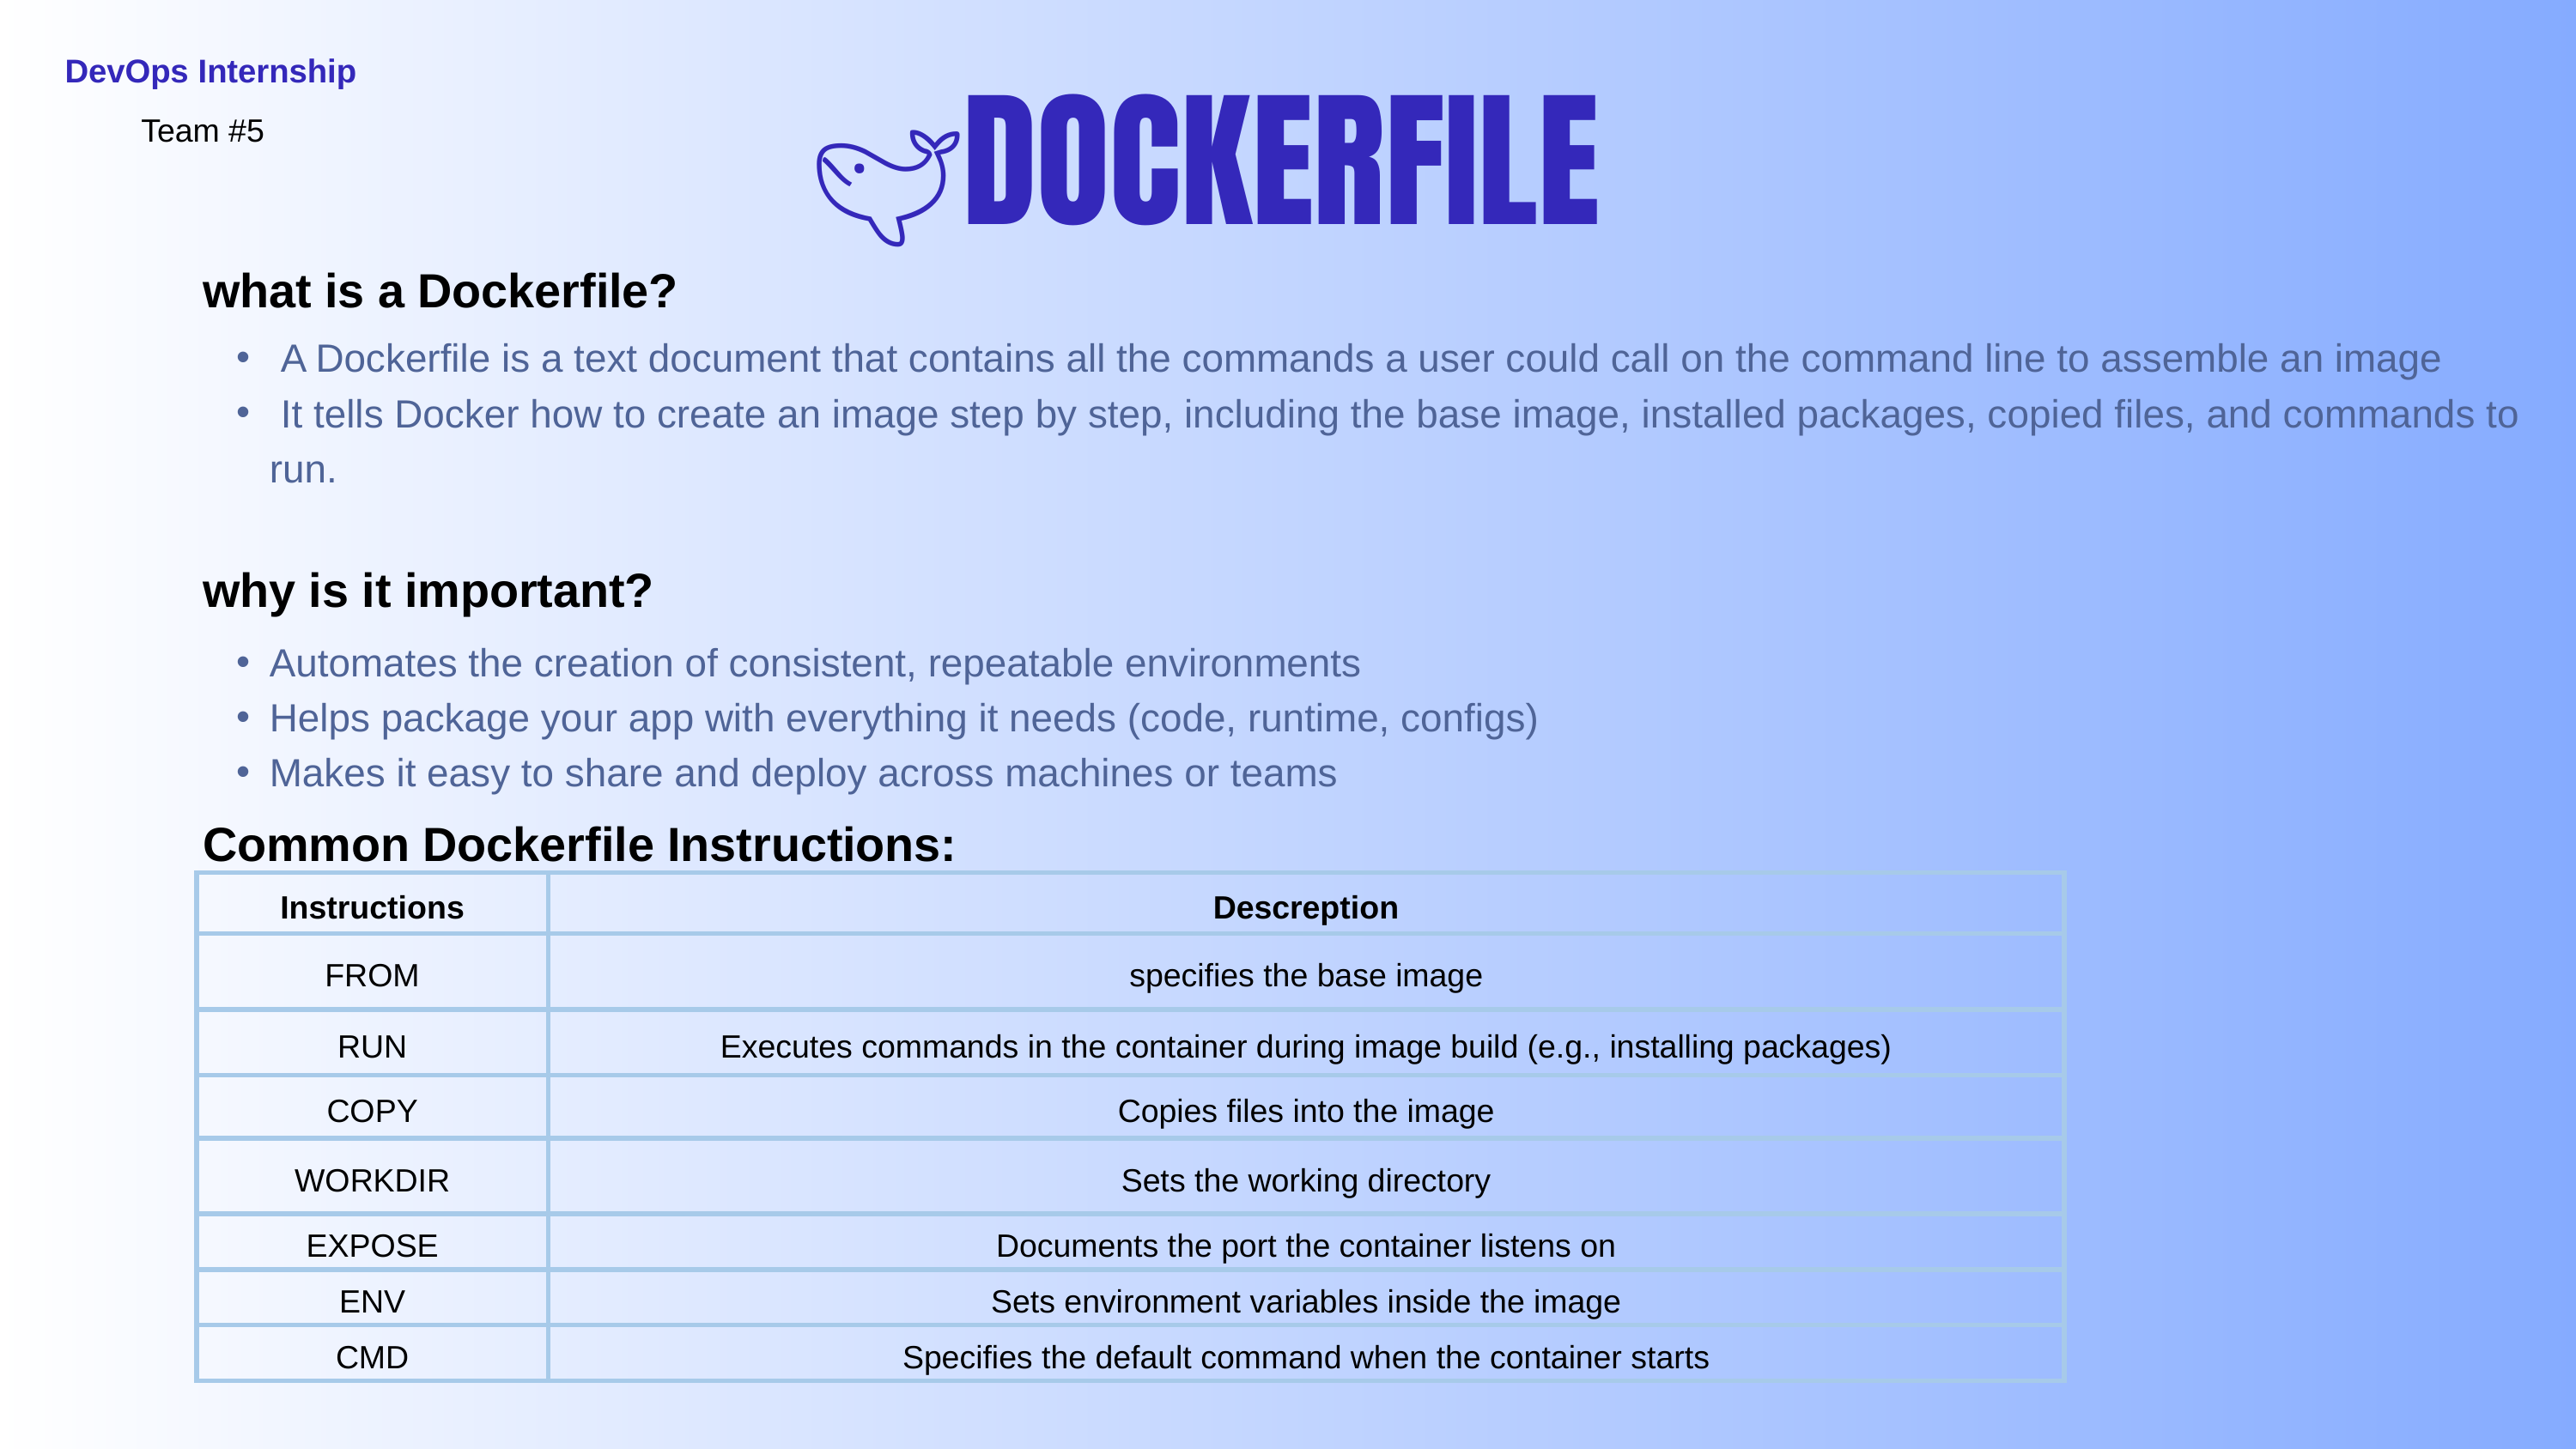

DevOps Internship
🐋DOCKERFILE
Team #5
what is a Dockerfile?
 A Dockerfile is a text document that contains all the commands a user could call on the command line to assemble an image
 It tells Docker how to create an image step by step, including the base image, installed packages, copied files, and commands to run.
why is it important?
Automates the creation of consistent, repeatable environments
Helps package your app with everything it needs (code, runtime, configs)
Makes it easy to share and deploy across machines or teams
Common Dockerfile Instructions:
| Instructions | Descreption |
| --- | --- |
| FROM | specifies the base image |
| RUN | Executes commands in the container during image build (e.g., installing packages) |
| COPY | Copies files into the image |
| WORKDIR | Sets the working directory |
| EXPOSE | Documents the port the container listens on |
| ENV | Sets environment variables inside the image |
| CMD | Specifies the default command when the container starts |